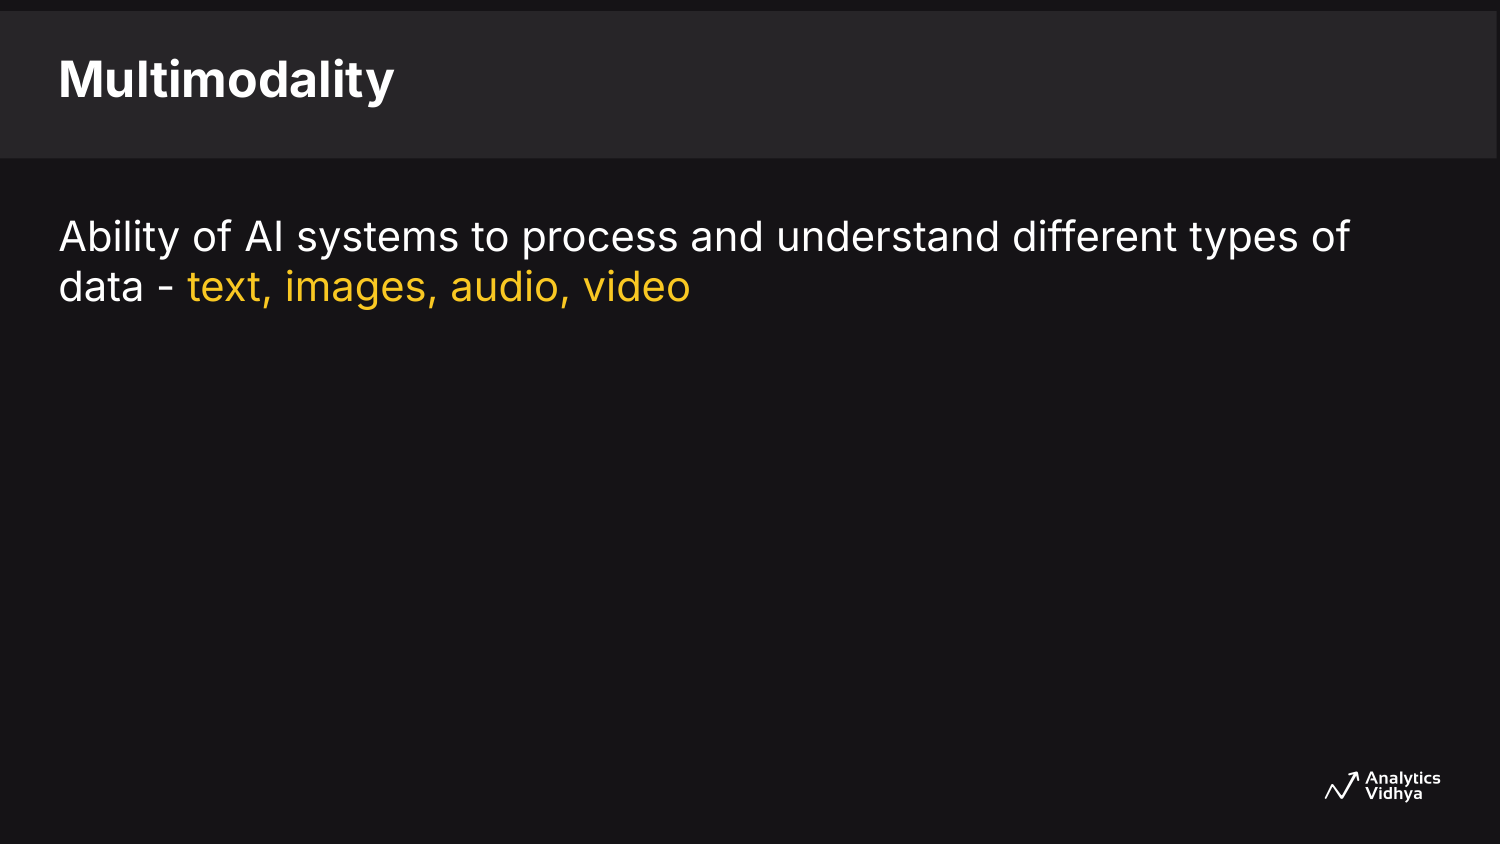

Multimodality
Ability of AI systems to process and understand different types of data - text, images, audio, video